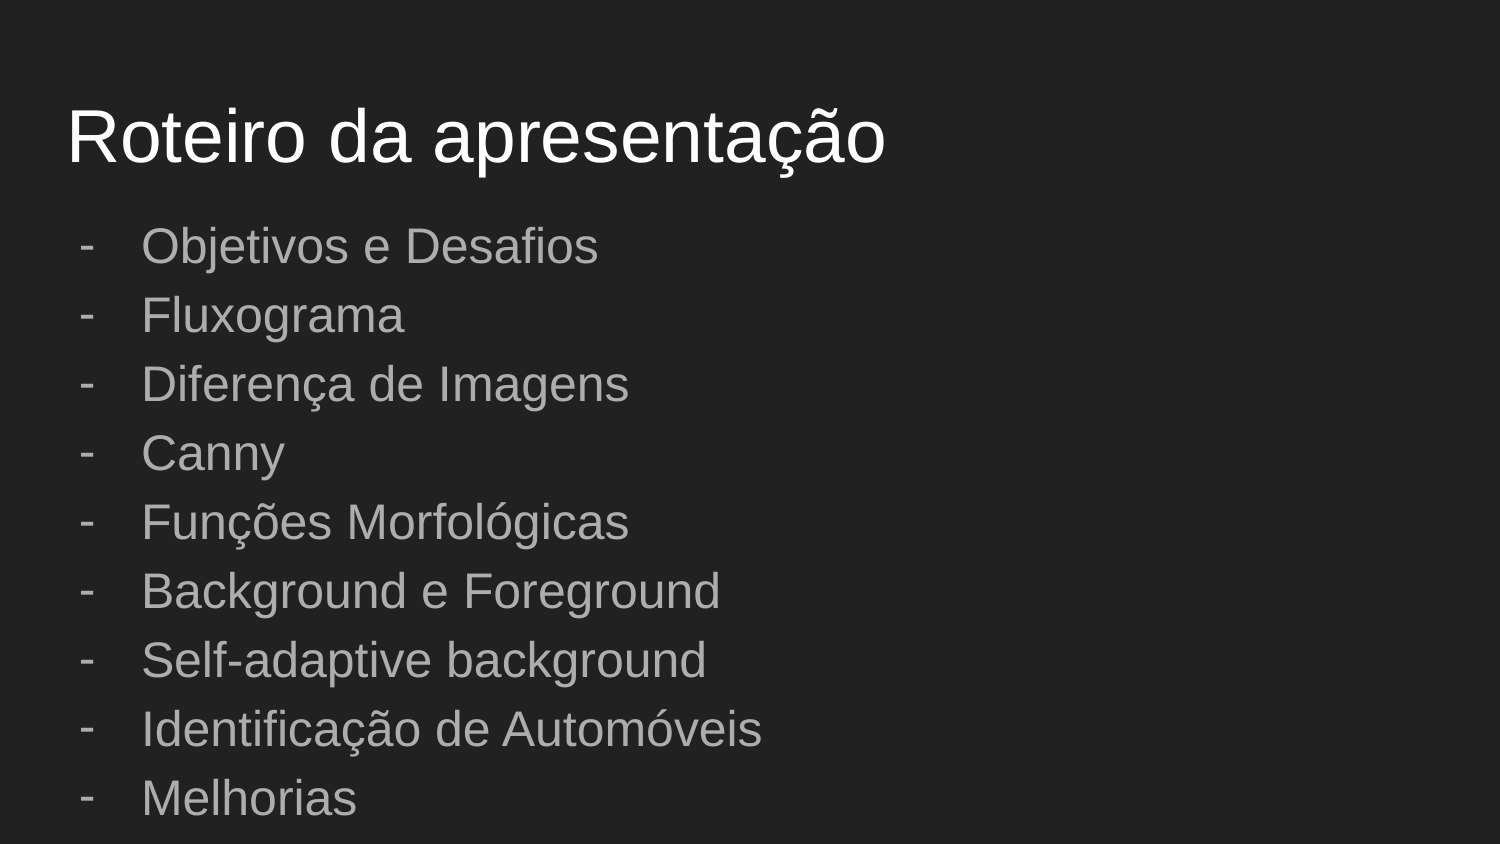

# Roteiro da apresentação
Objetivos e Desafios
Fluxograma
Diferença de Imagens
Canny
Funções Morfológicas
Background e Foreground
Self-adaptive background
Identificação de Automóveis
Melhorias